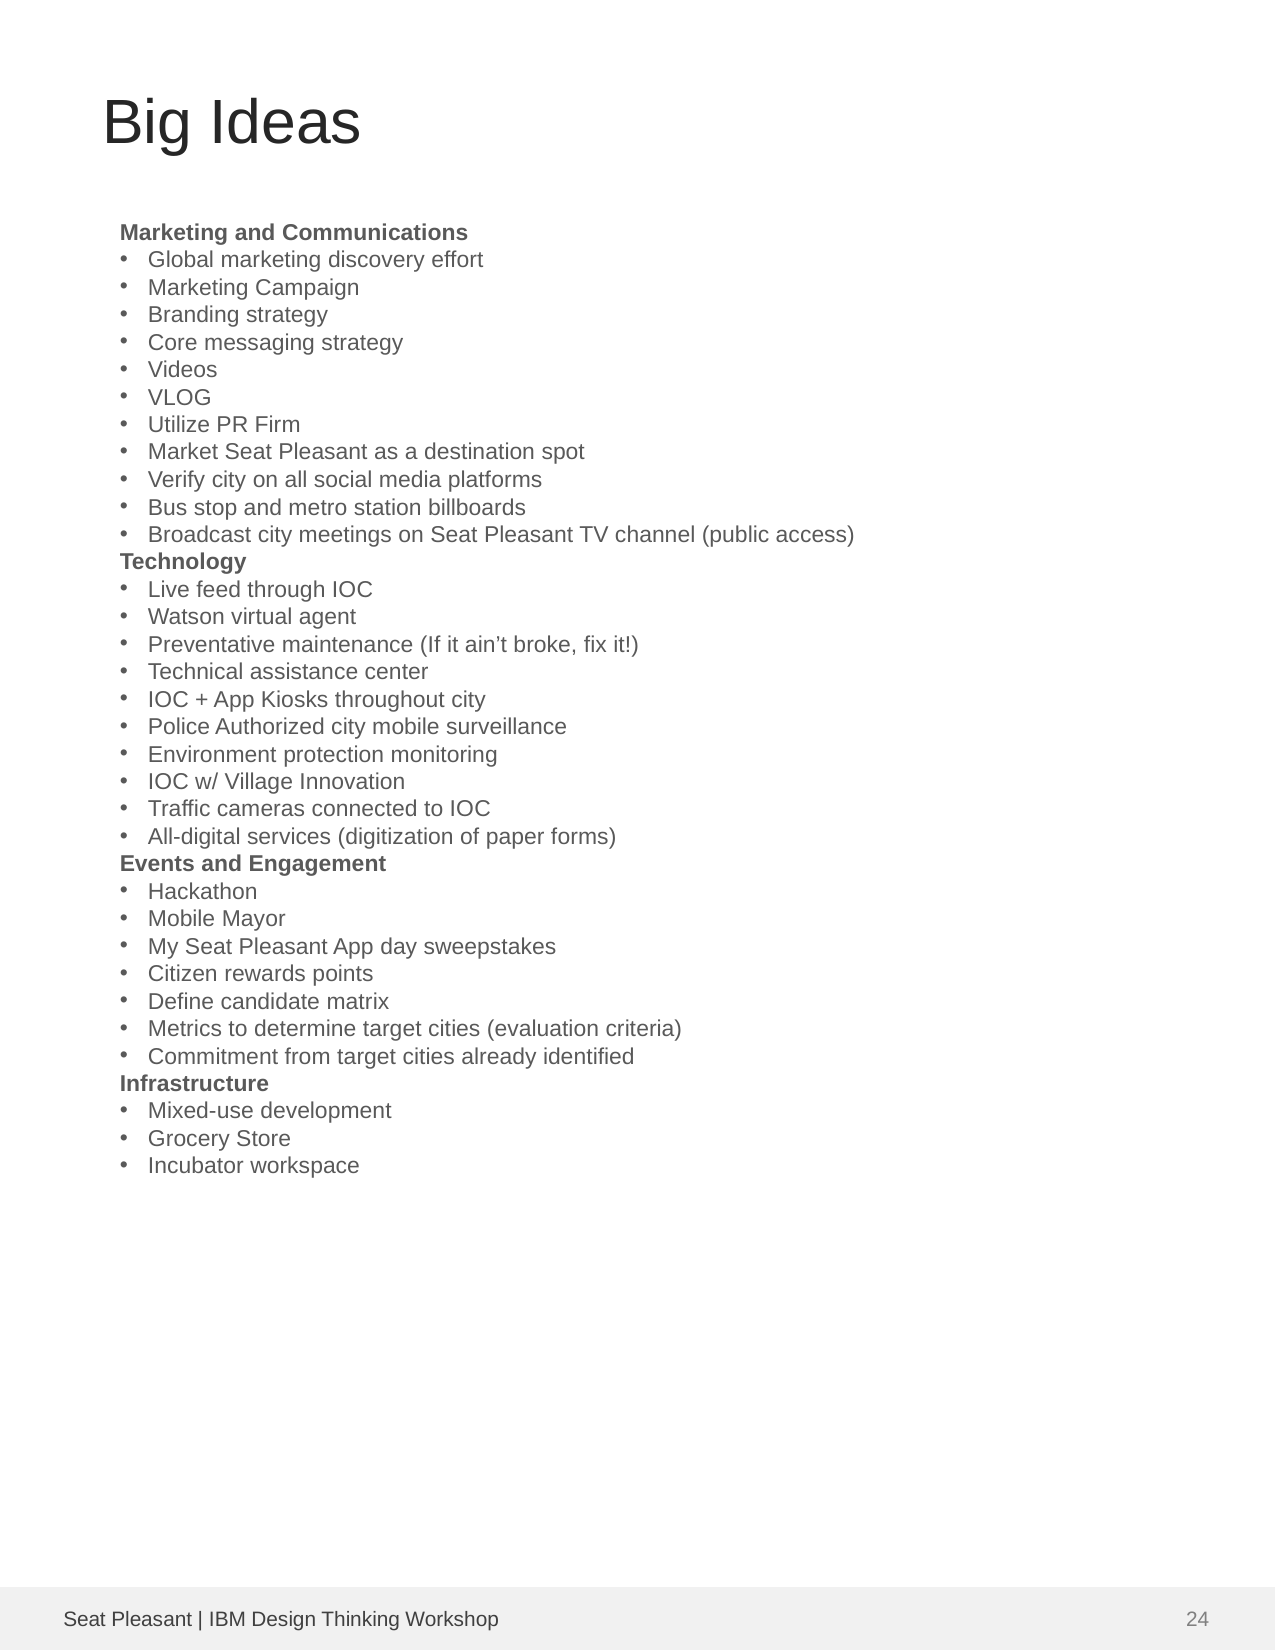

Big Ideas
Marketing and Communications
Global marketing discovery effort
Marketing Campaign
Branding strategy
Core messaging strategy
Videos
VLOG
Utilize PR Firm
Market Seat Pleasant as a destination spot
Verify city on all social media platforms
Bus stop and metro station billboards
Broadcast city meetings on Seat Pleasant TV channel (public access)
Technology
Live feed through IOC
Watson virtual agent
Preventative maintenance (If it ain’t broke, fix it!)
Technical assistance center
IOC + App Kiosks throughout city
Police Authorized city mobile surveillance
Environment protection monitoring
IOC w/ Village Innovation
Traffic cameras connected to IOC
All-digital services (digitization of paper forms)
Events and Engagement
Hackathon
Mobile Mayor
My Seat Pleasant App day sweepstakes
Citizen rewards points
Define candidate matrix
Metrics to determine target cities (evaluation criteria)
Commitment from target cities already identified
Infrastructure
Mixed-use development
Grocery Store
Incubator workspace

Seat Pleasant | IBM Design Thinking Workshop
24